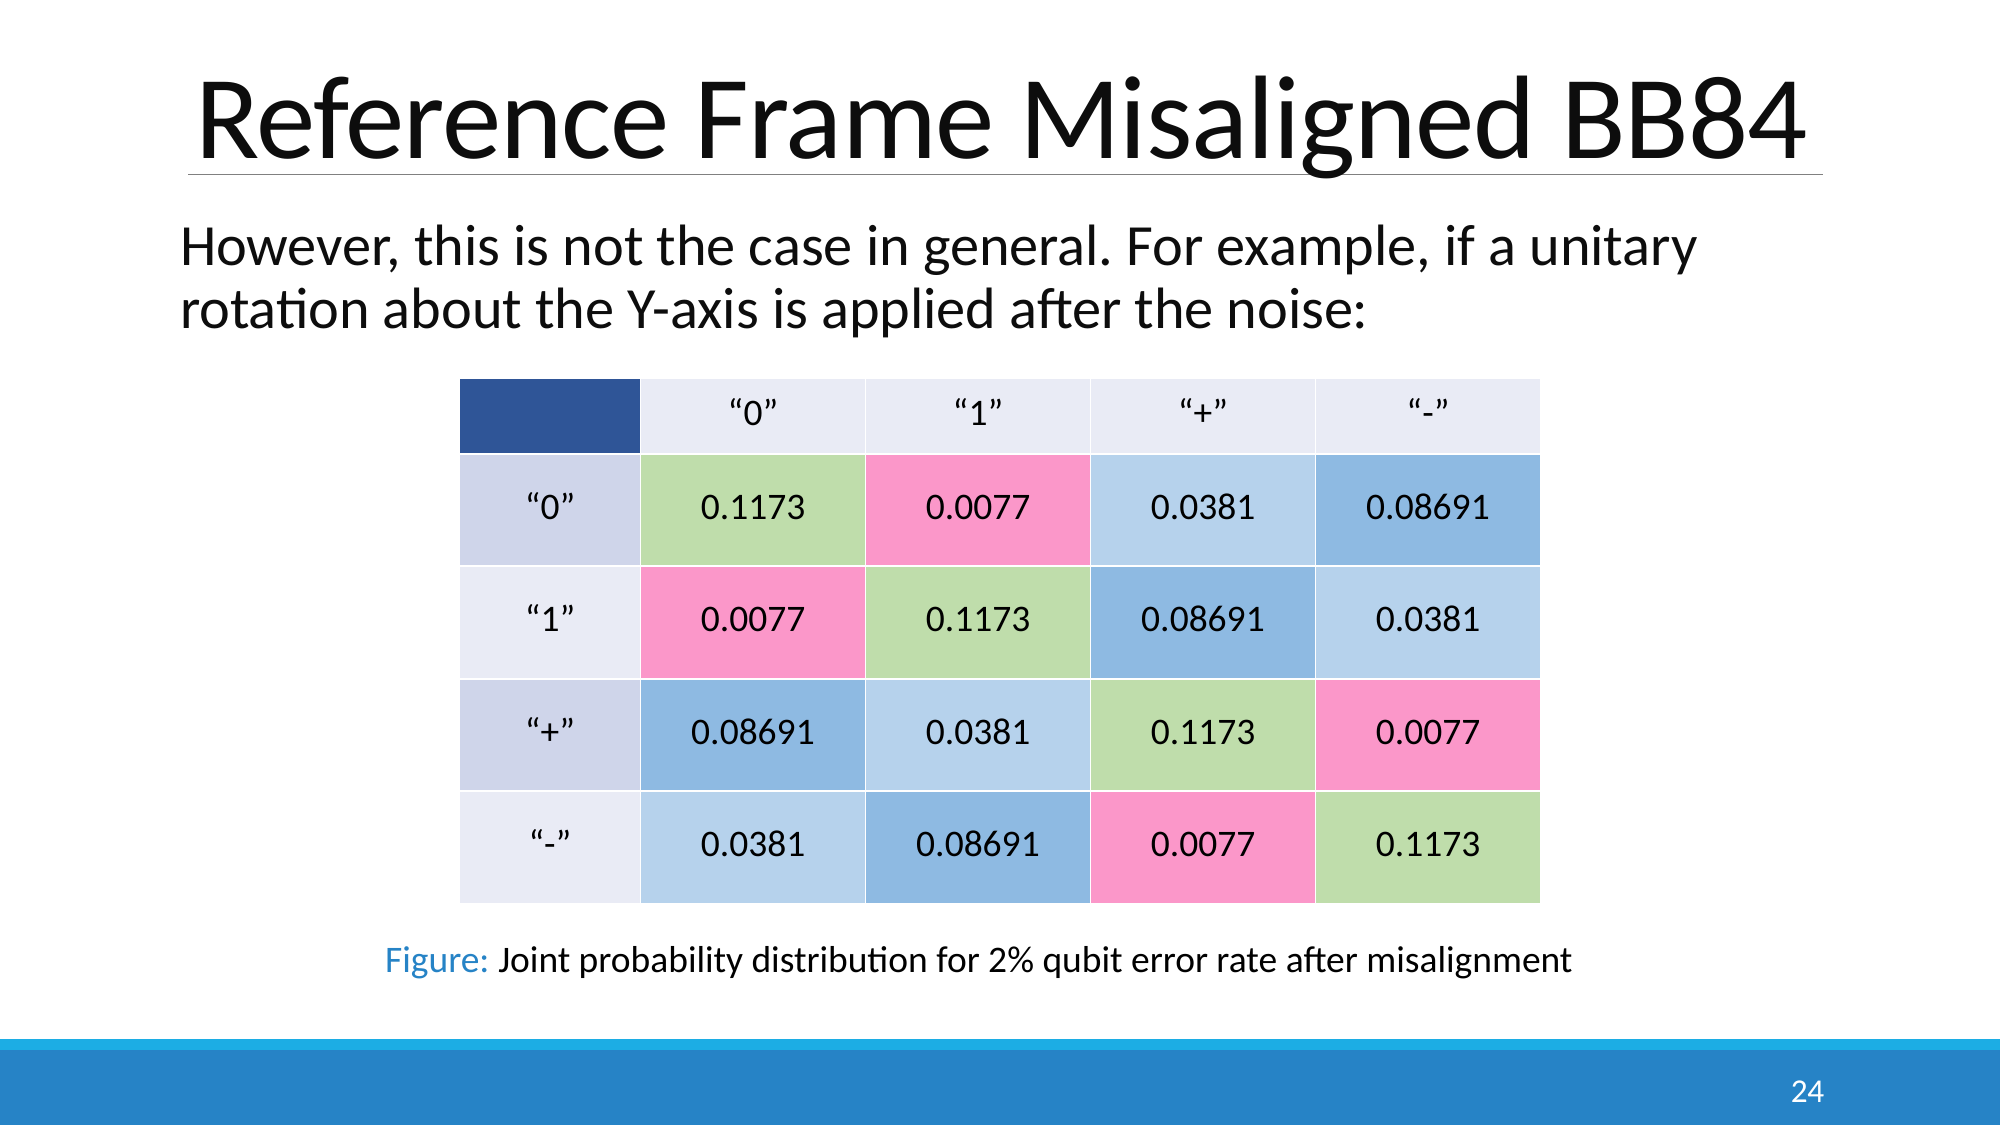

# Reference Frame Misaligned BB84
However, this is not the case in general. For example, if a unitary rotation about the Y-axis is applied after the noise:
|  | “0” | “1” | “+” | “-” |
| --- | --- | --- | --- | --- |
| “0” | 0.1173 | 0.0077 | 0.0381 | 0.08691 |
| “1” | 0.0077 | 0.1173 | 0.08691 | 0.0381 |
| “+” | 0.08691 | 0.0381 | 0.1173 | 0.0077 |
| “-” | 0.0381 | 0.08691 | 0.0077 | 0.1173 |
Figure: Joint probability distribution for 2% qubit error rate after misalignment
24